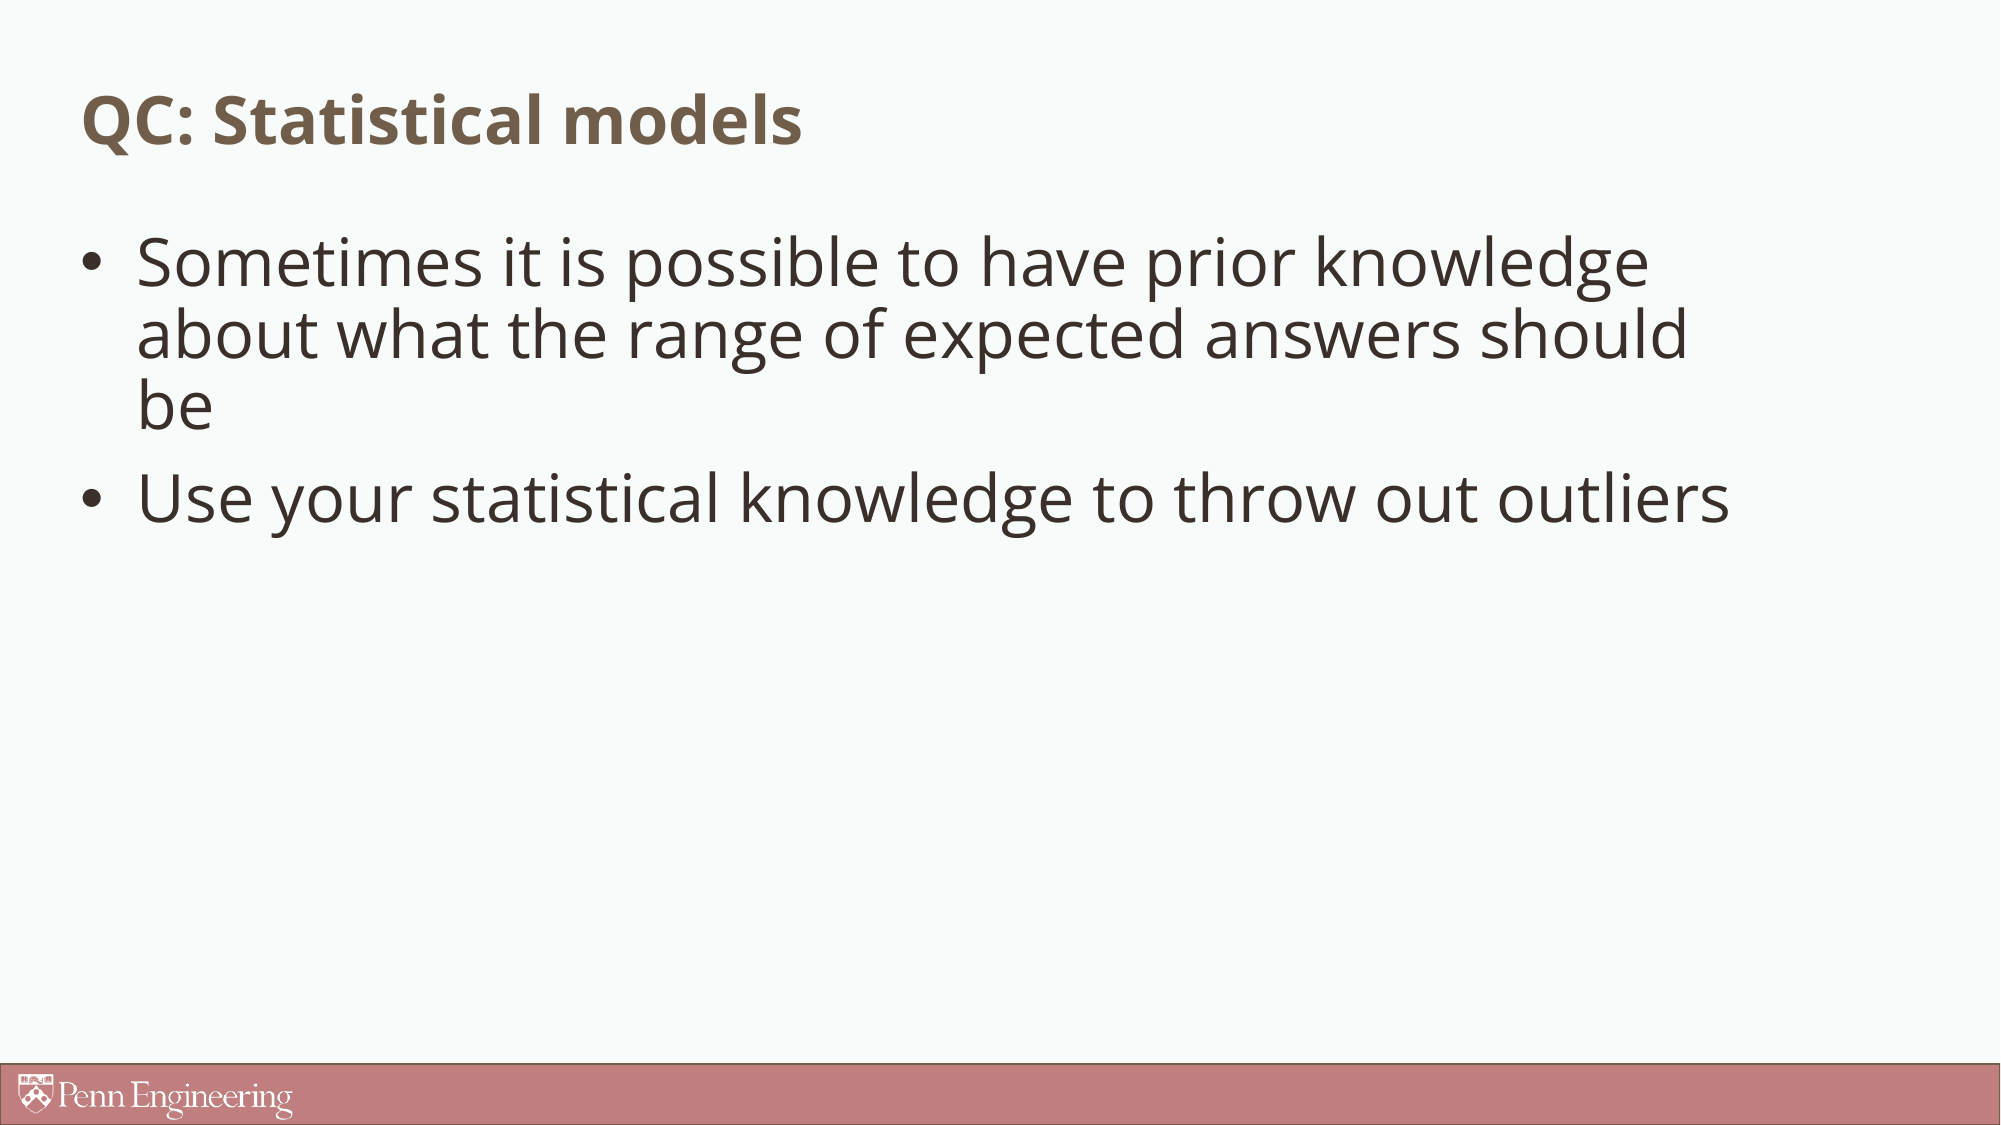

# QC: Statistical models
Sometimes it is possible to have prior knowledge about what the range of expected answers should be
Use your statistical knowledge to throw out outliers